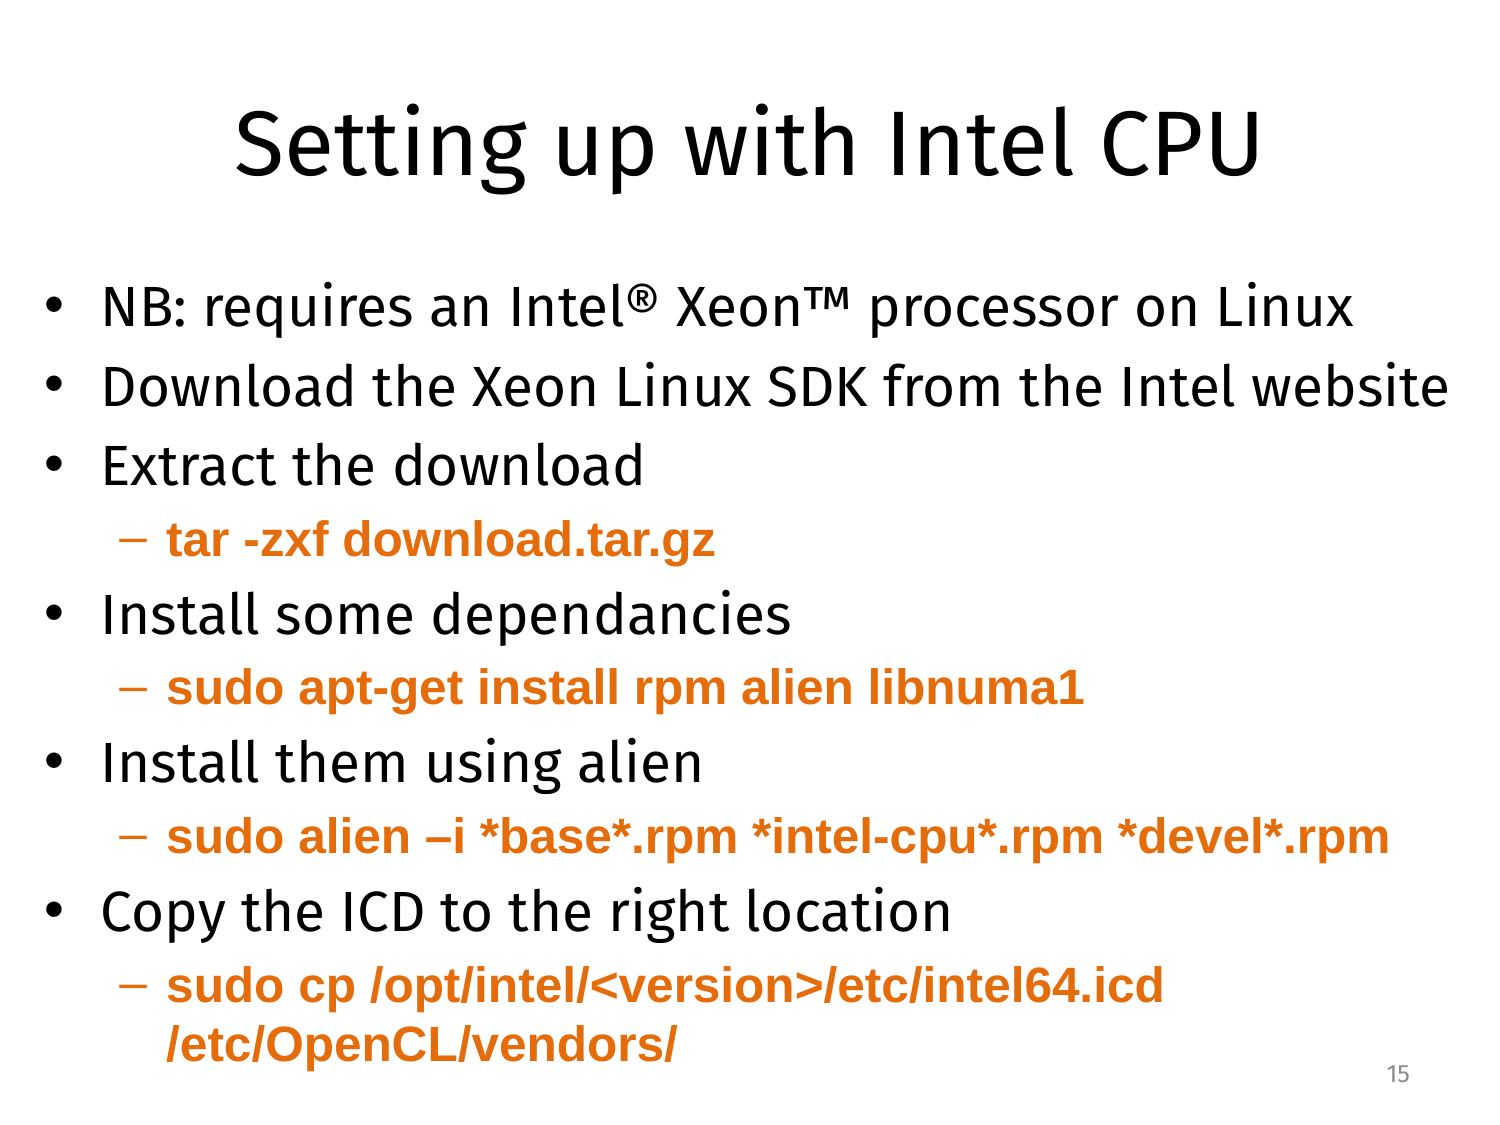

# Setting up with Intel CPU
NB: requires an Intel® Xeon™ processor on Linux
Download the Xeon Linux SDK from the Intel website
Extract the download
tar -zxf download.tar.gz
Install some dependancies
sudo apt-get install rpm alien libnuma1
Install them using alien
sudo alien –i *base*.rpm *intel-cpu*.rpm *devel*.rpm
Copy the ICD to the right location
sudo cp /opt/intel/<version>/etc/intel64.icd /etc/OpenCL/vendors/
15